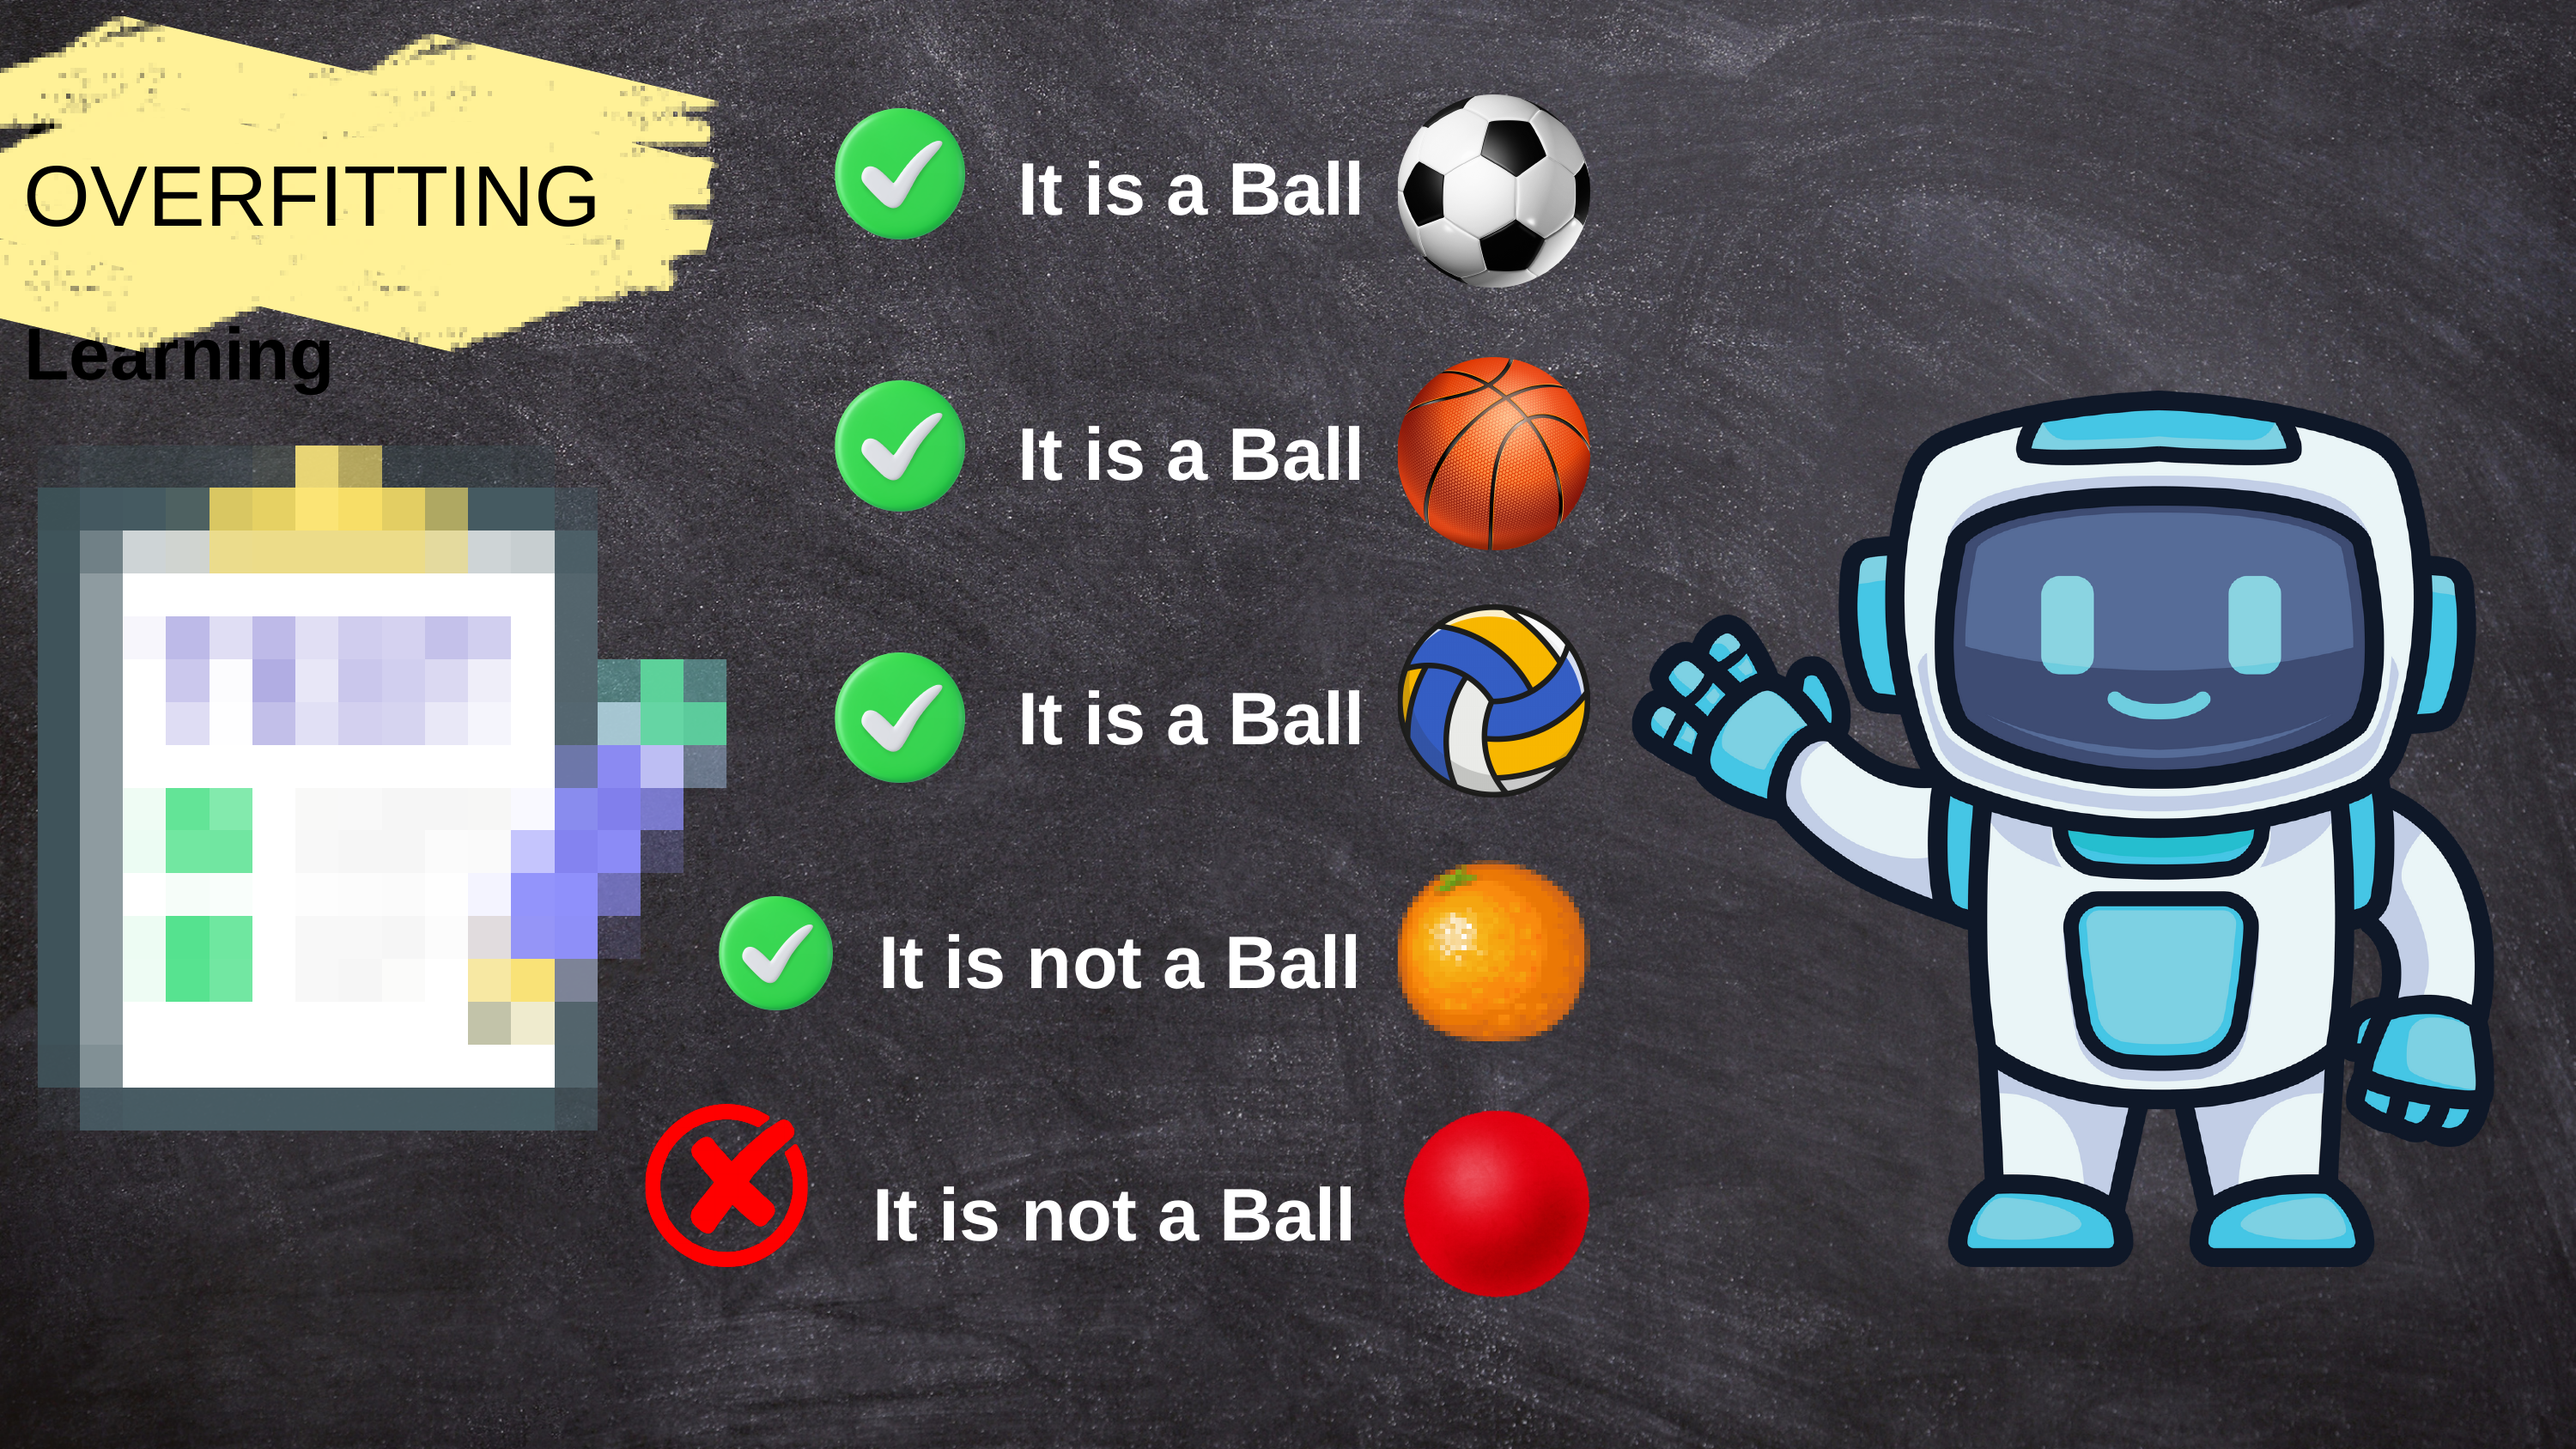

Supervised Learning

It is a Ball
OVERFITTING

It is a Ball

It is a Ball

It is not a Ball

It is not a Ball